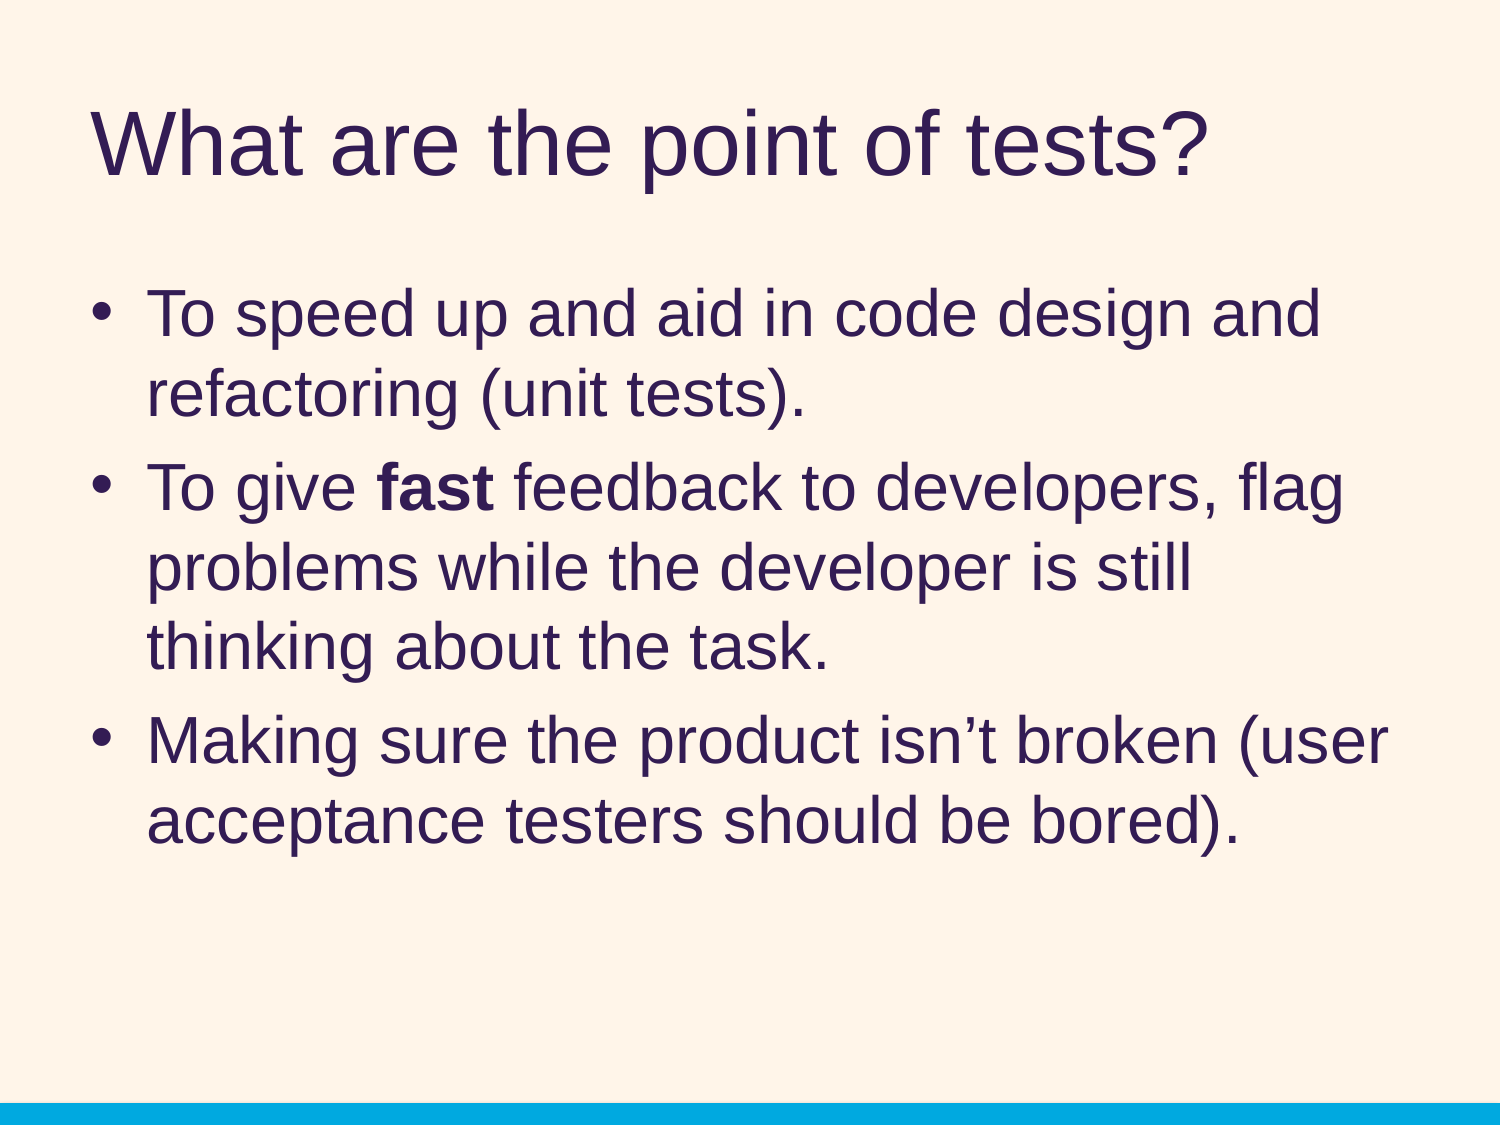

# What are the point of tests?
To speed up and aid in code design and refactoring (unit tests).
To give fast feedback to developers, flag problems while the developer is still thinking about the task.
Making sure the product isn’t broken (user acceptance testers should be bored).